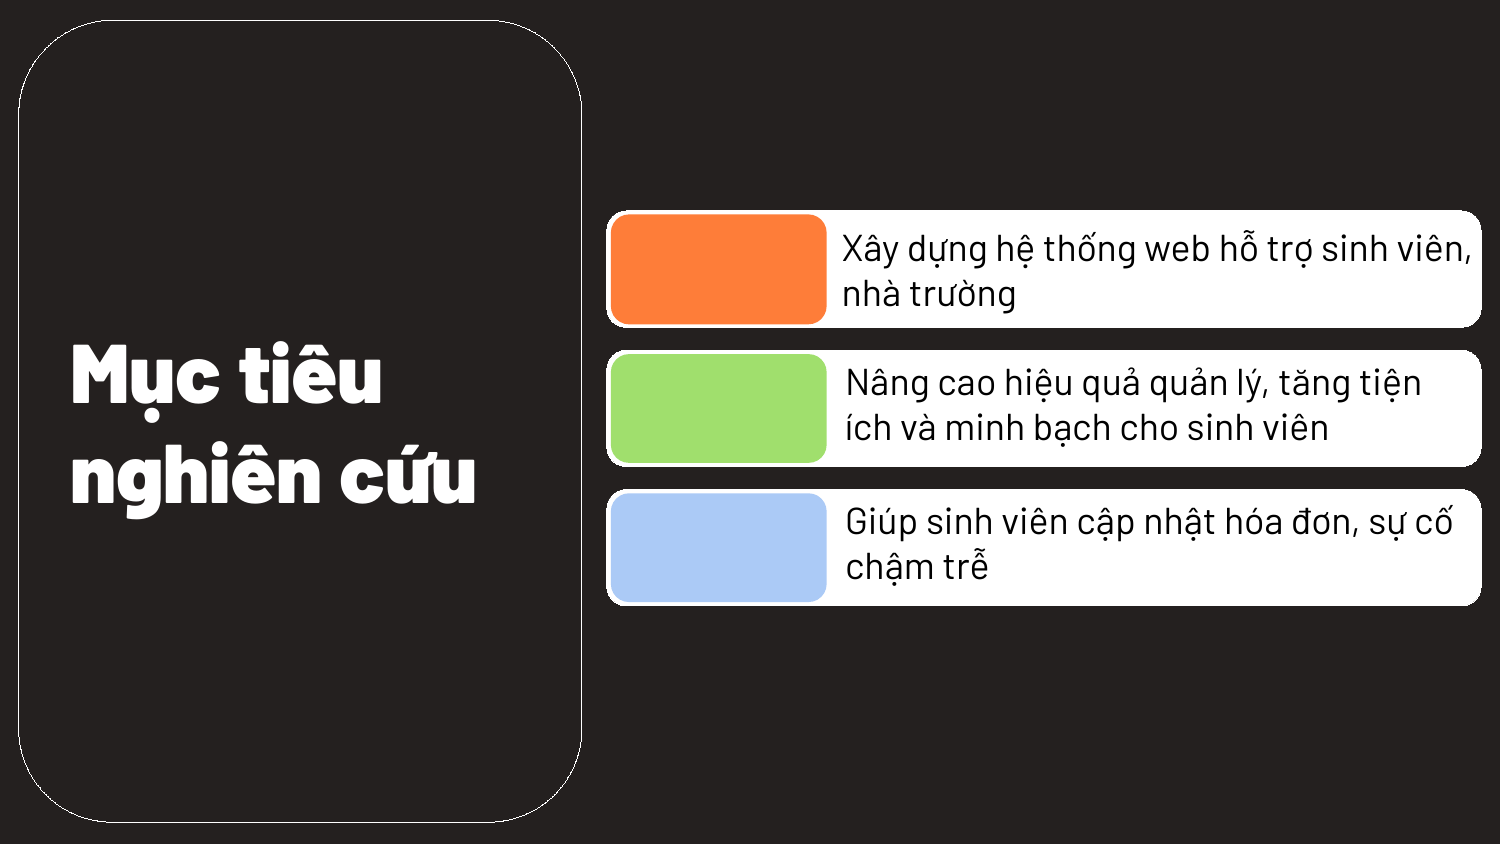

Xây dựng hệ thống web hỗ trợ sinh viên, nhà trường
Mục tiêu nghiên cứu

Nâng cao hiệu quả quản lý, tăng tiện ích và minh bạch cho sinh viên

Giúp sinh viên cập nhật hóa đơn, sự cố chậm trễ